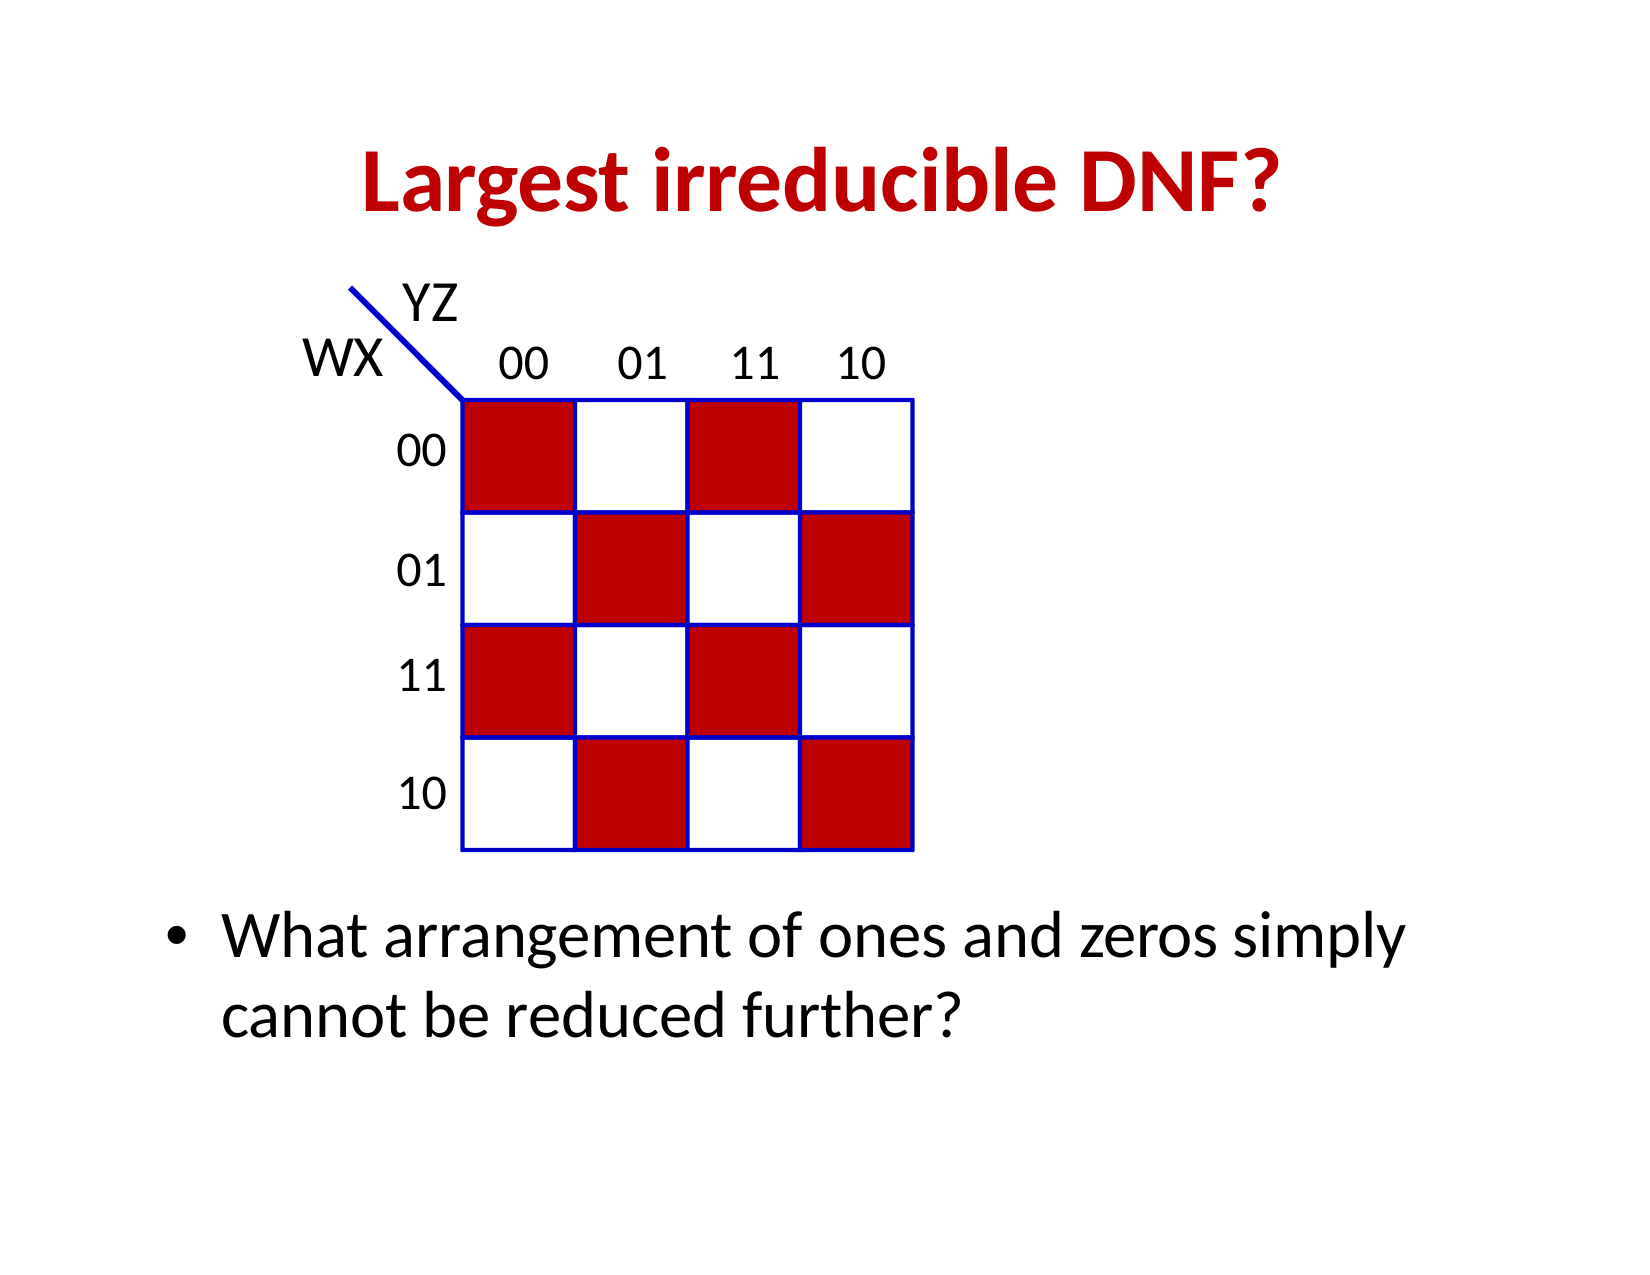

# Largest irreducible DNF?
YZ
WX
00

00	01	11	10
01
11

10
•
What arrangement of ones and zeros simply
cannot be reduced further?